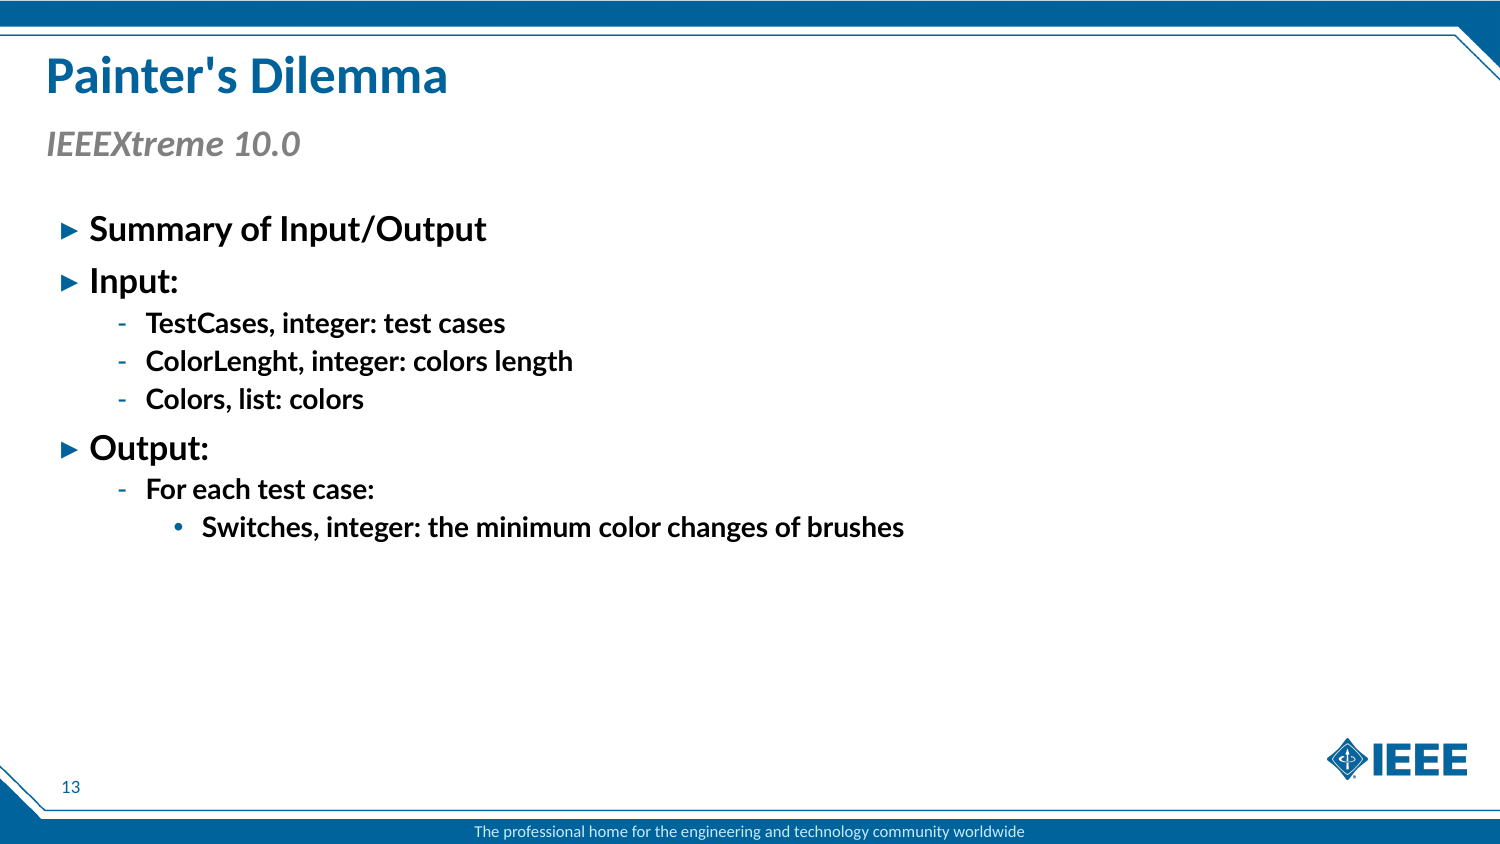

# Painter's Dilemma
IEEEXtreme 10.0
Summary of Input/Output
Input:
TestCases, integer: test cases
ColorLenght, integer: colors length
Colors, list: colors
Output:
For each test case:
Switches, integer: the minimum color changes of brushes
13